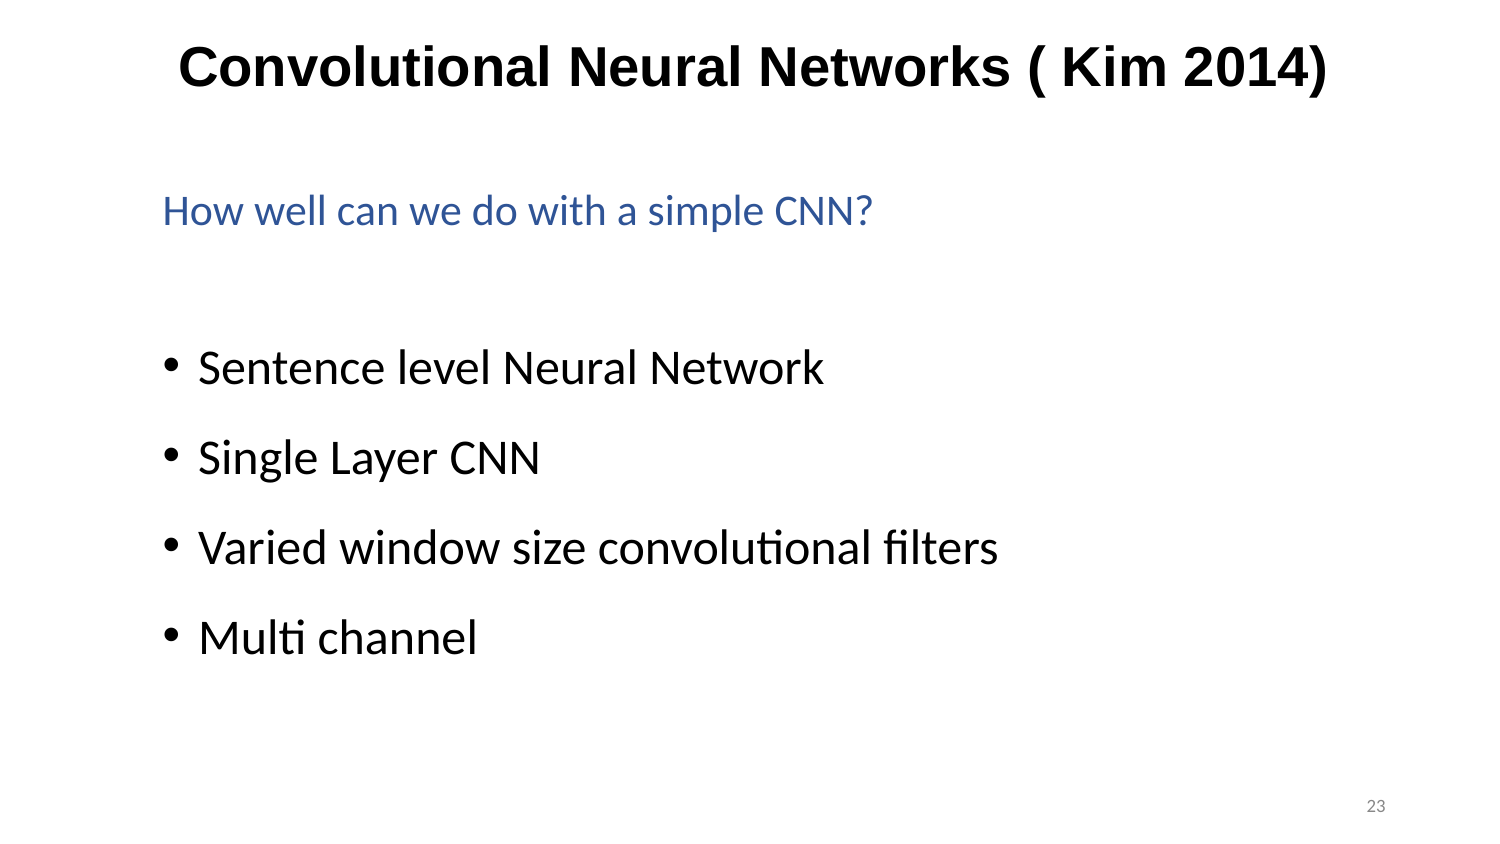

Convolutional Neural Networks ( Kim 2014)
How well can we do with a simple CNN?
Sentence level Neural Network
Single Layer CNN
Varied window size convolutional filters
Multi channel
23